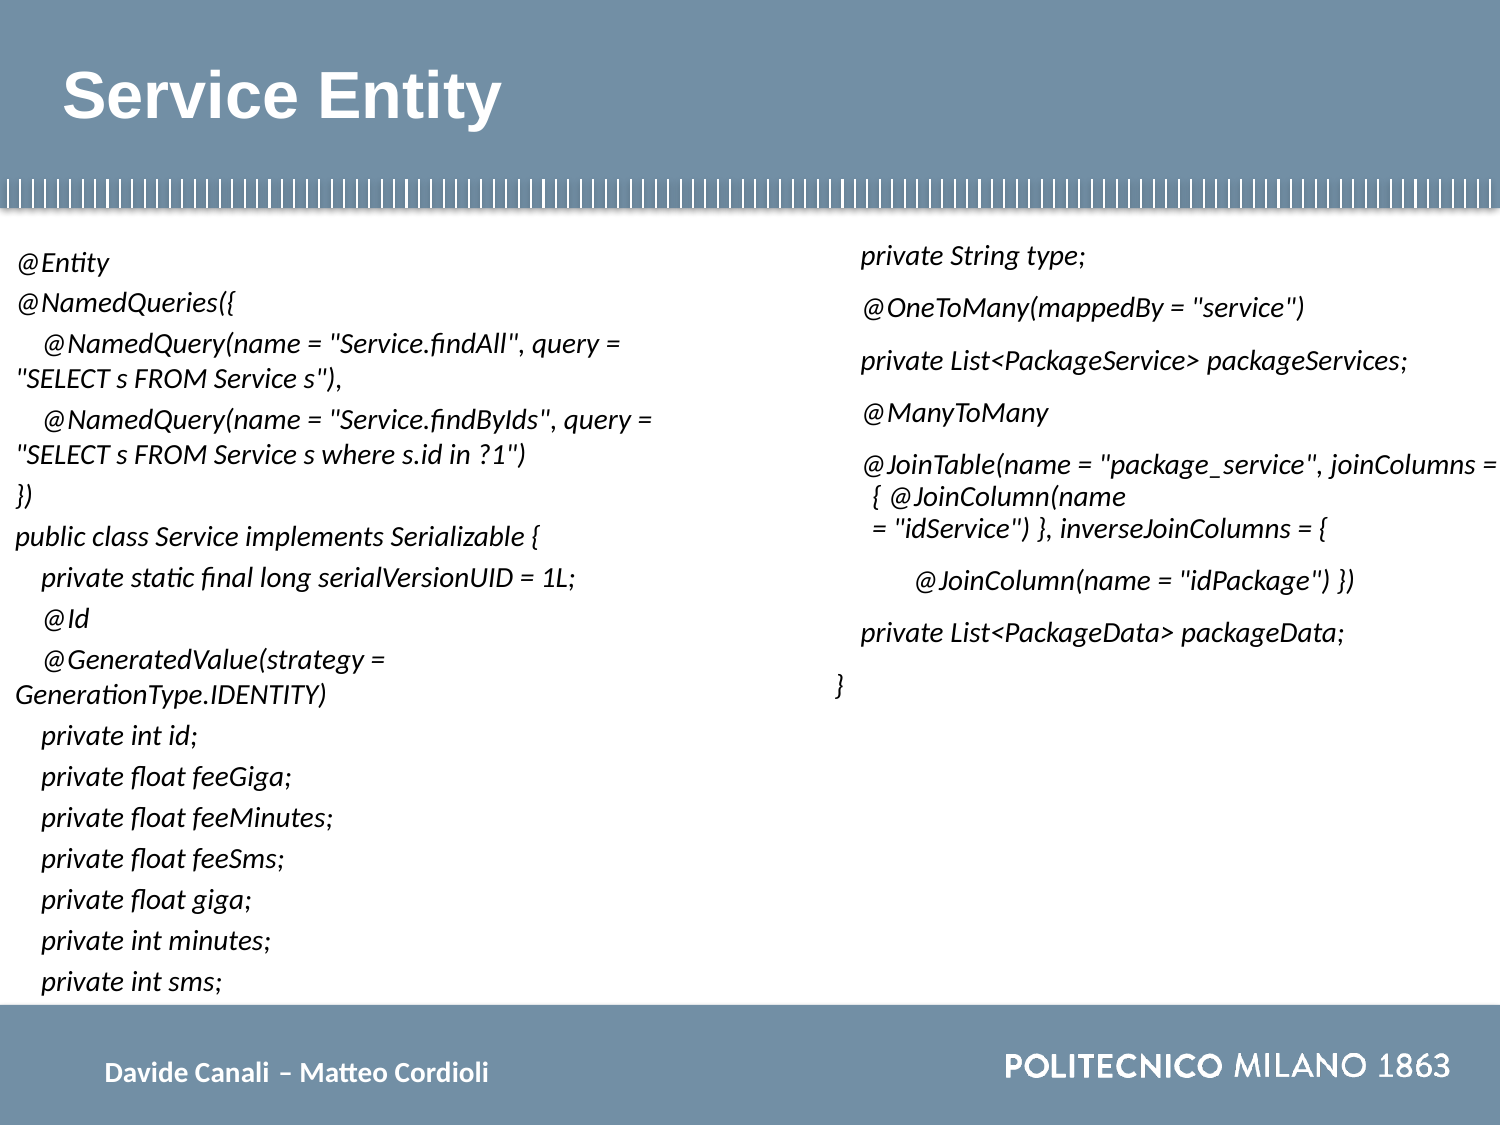

# Service Entity
    private String type;
    @OneToMany(mappedBy = "service")
    private List<PackageService> packageServices;
    @ManyToMany
    @JoinTable(name = "package_service", joinColumns = { @JoinColumn(name = "idService") }, inverseJoinColumns = {
            @JoinColumn(name = "idPackage") })
    private List<PackageData> packageData;
}

@Entity
@NamedQueries({
    @NamedQuery(name = "Service.findAll", query = "SELECT s FROM Service s"),
    @NamedQuery(name = "Service.findByIds", query = "SELECT s FROM Service s where s.id in ?1")
})
public class Service implements Serializable {
    private static final long serialVersionUID = 1L;
    @Id
    @GeneratedValue(strategy = GenerationType.IDENTITY)
    private int id;
    private float feeGiga;
    private float feeMinutes;
    private float feeSms;
    private float giga;
    private int minutes;
    private int sms;

Davide Canali – Matteo Cordioli